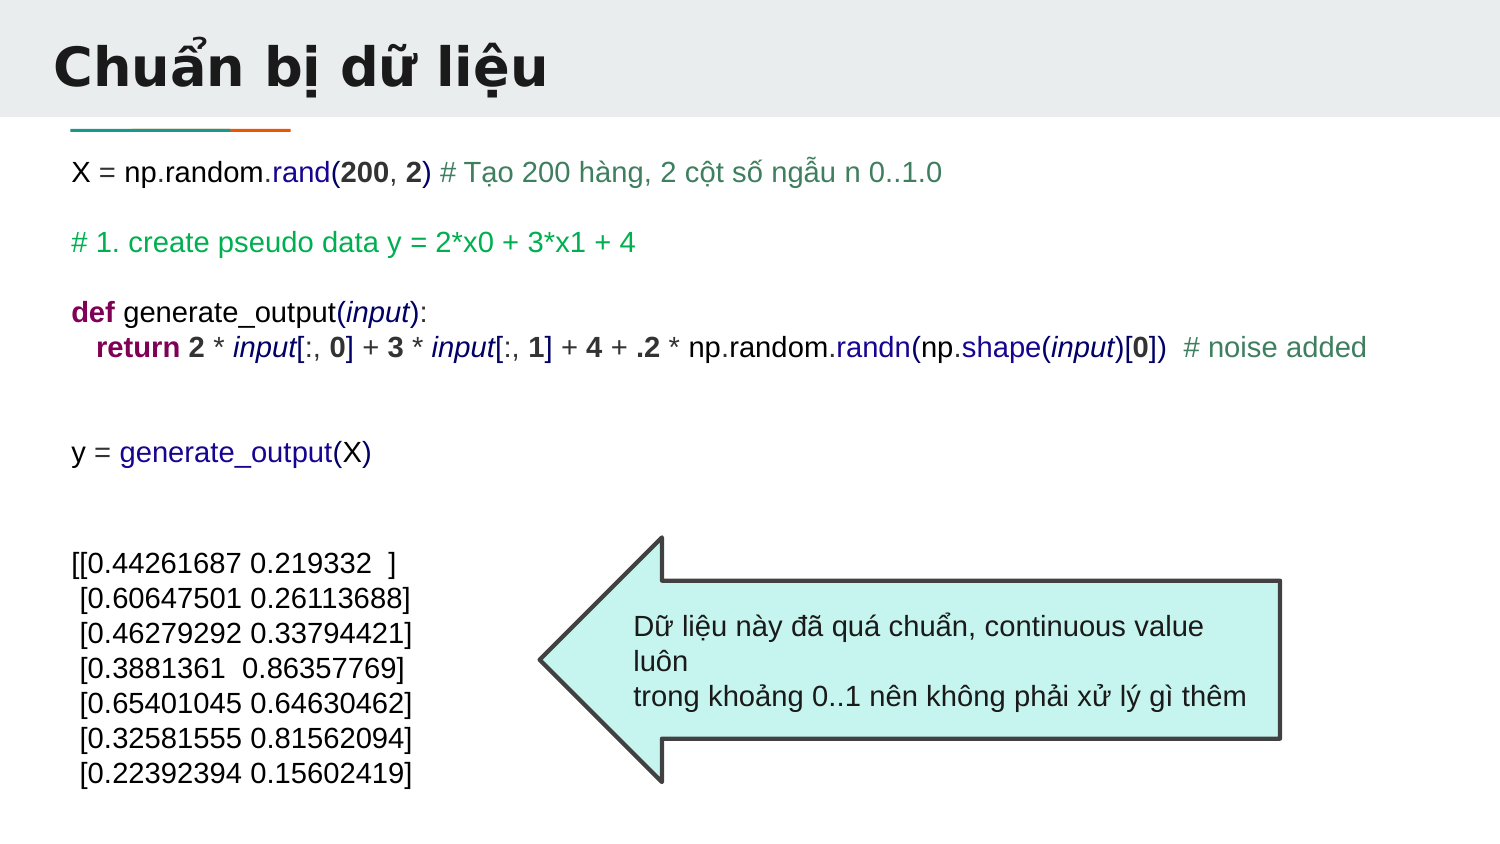

# Chuẩn bị dữ liệu
X = np.random.rand(200, 2) # Tạo 200 hàng, 2 cột số ngẫu n 0..1.0
# 1. create pseudo data y = 2*x0 + 3*x1 + 4
def generate_output(input):
   return 2 * input[:, 0] + 3 * input[:, 1] + 4 + .2 * np.random.randn(np.shape(input)[0])  # noise added
y = generate_output(X)
[[0.44261687 0.219332  ]
 [0.60647501 0.26113688]
 [0.46279292 0.33794421]
 [0.3881361  0.86357769]
 [0.65401045 0.64630462]
 [0.32581555 0.81562094]
 [0.22392394 0.15602419]
Dữ liệu này đã quá chuẩn, continuous value luôn
trong khoảng 0..1 nên không phải xử lý gì thêm